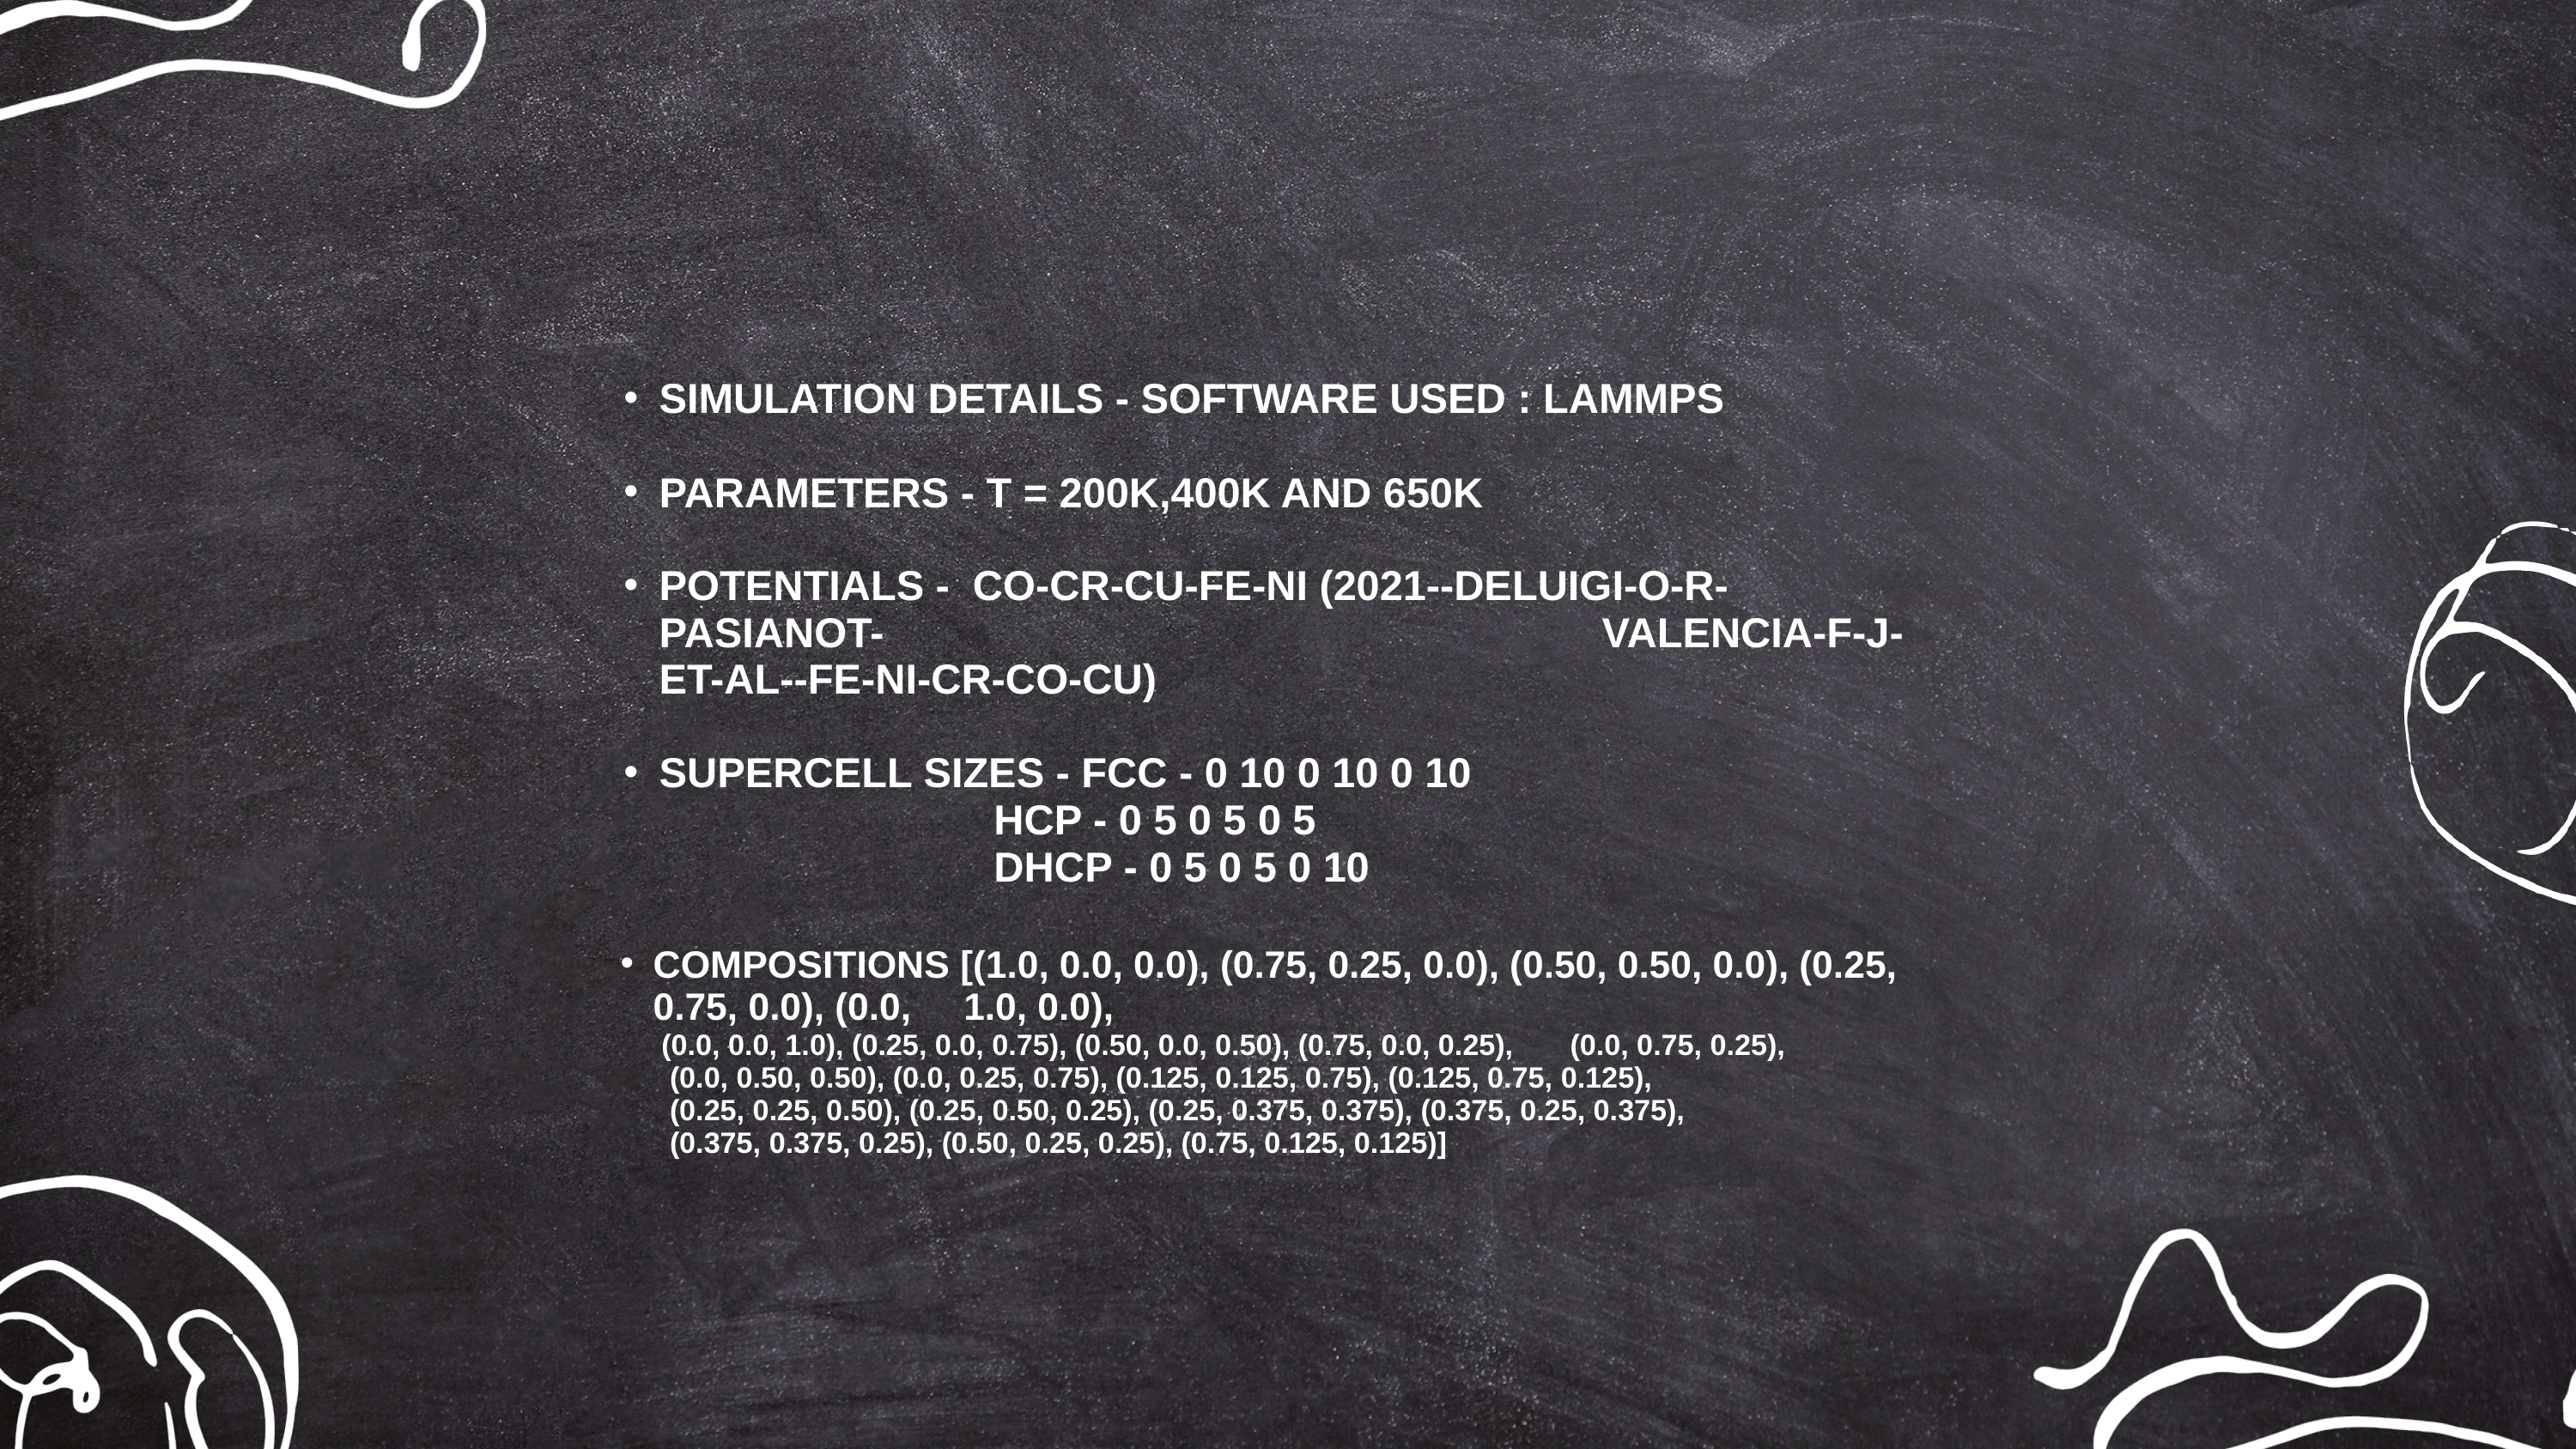

SIMULATION DETAILS - SOFTWARE USED : LAMMPS

PARAMETERS - T = 200K,400K AND 650K

POTENTIALS -  CO-CR-CU-FE-NI (2021--DELUIGI-O-R-PASIANOT-                                                              VALENCIA-F-J-ET-AL--FE-NI-CR-CO-CU)

SUPERCELL SIZES - FCC - 0 10 0 10 0 10
                                   HCP - 0 5 0 5 0 5
                                   DHCP - 0 5 0 5 0 10

COMPOSITIONS [(1.0, 0.0, 0.0), (0.75, 0.25, 0.0), (0.50, 0.50, 0.0), (0.25, 0.75, 0.0), (0.0,     1.0, 0.0),
         (0.0, 0.0, 1.0), (0.25, 0.0, 0.75), (0.50, 0.0, 0.50), (0.75, 0.0, 0.25),       (0.0, 0.75, 0.25),
          (0.0, 0.50, 0.50), (0.0, 0.25, 0.75), (0.125, 0.125, 0.75), (0.125, 0.75, 0.125),
          (0.25, 0.25, 0.50), (0.25, 0.50, 0.25), (0.25, 0.375, 0.375), (0.375, 0.25, 0.375),
          (0.375, 0.375, 0.25), (0.50, 0.25, 0.25), (0.75, 0.125, 0.125)]